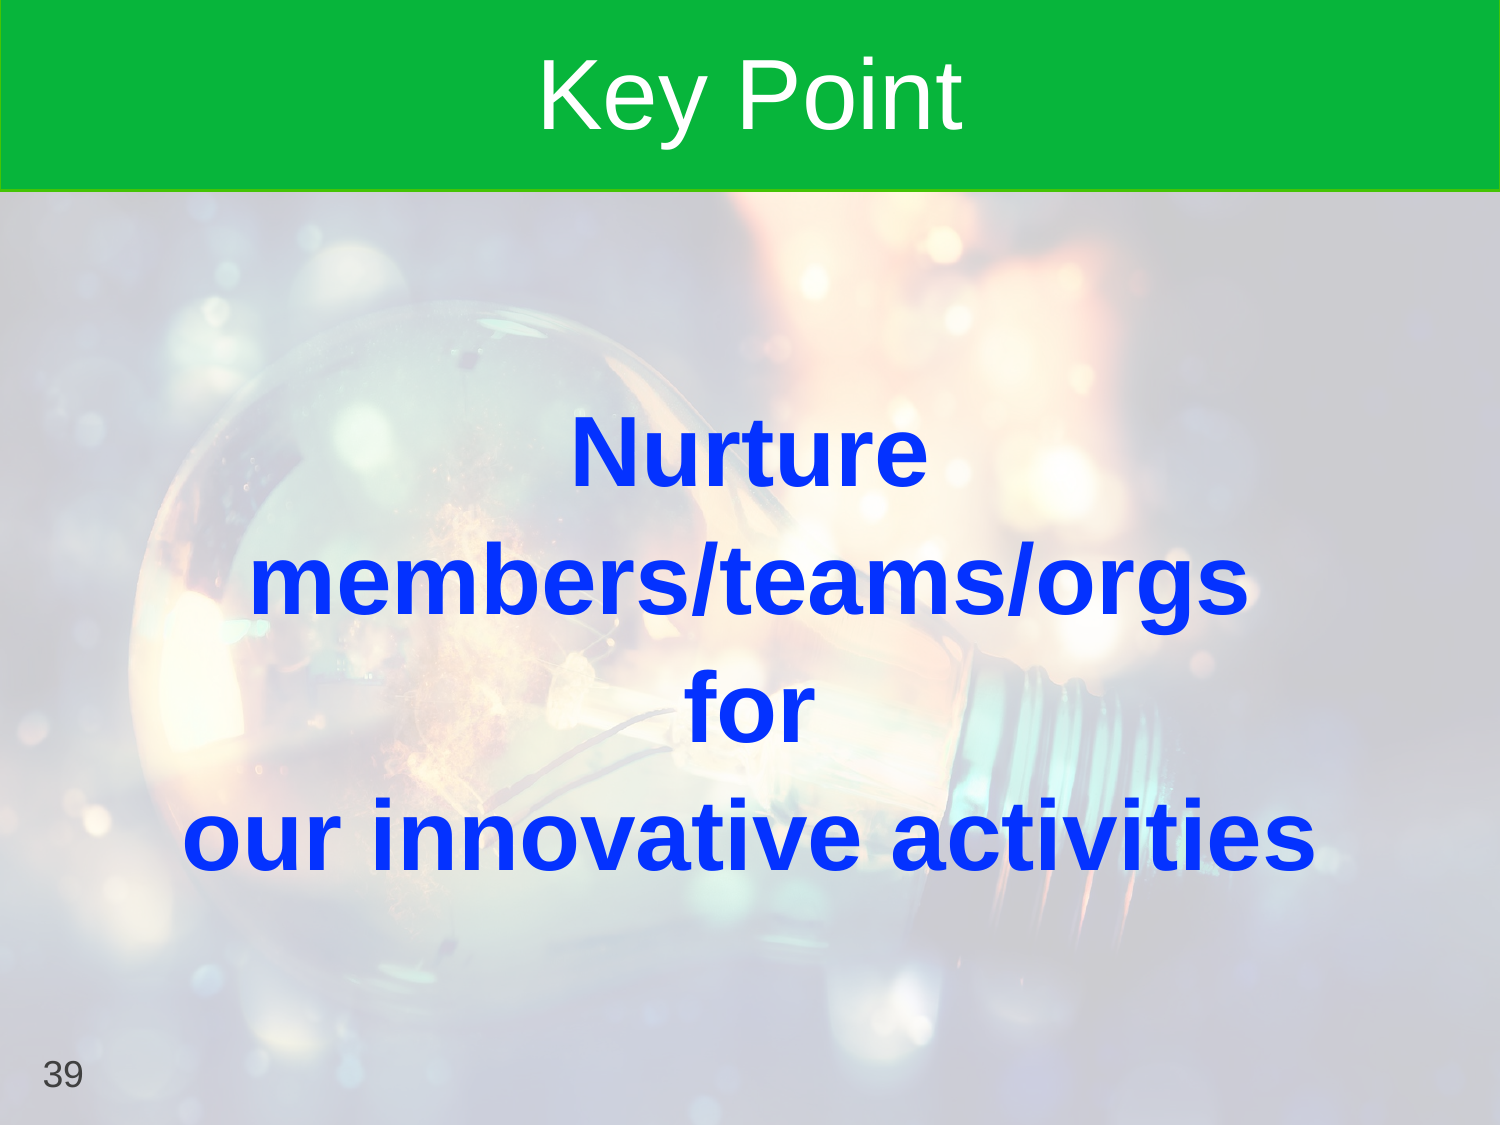

# Key Point
Nurture
members/teams/orgs
for
our innovative activities
39